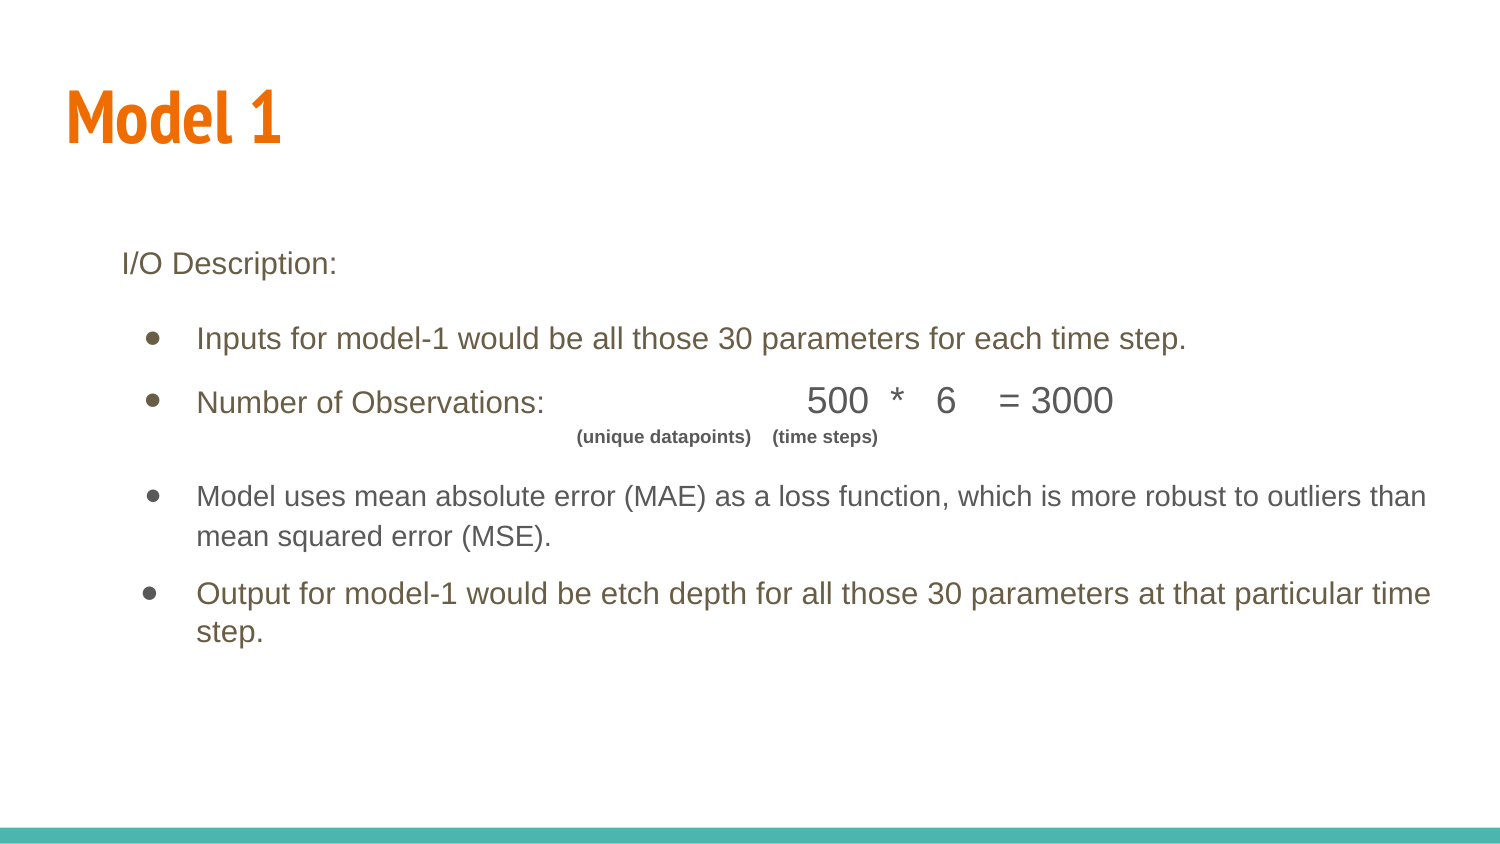

# Model 1
I/O Description:

Inputs for model-1 would be all those 30 parameters for each time step.
Number of Observations: 		 500  *   6    = 3000
 (unique datapoints)    (time steps)
Model uses mean absolute error (MAE) as a loss function, which is more robust to outliers than mean squared error (MSE).
Output for model-1 would be etch depth for all those 30 parameters at that particular time step.